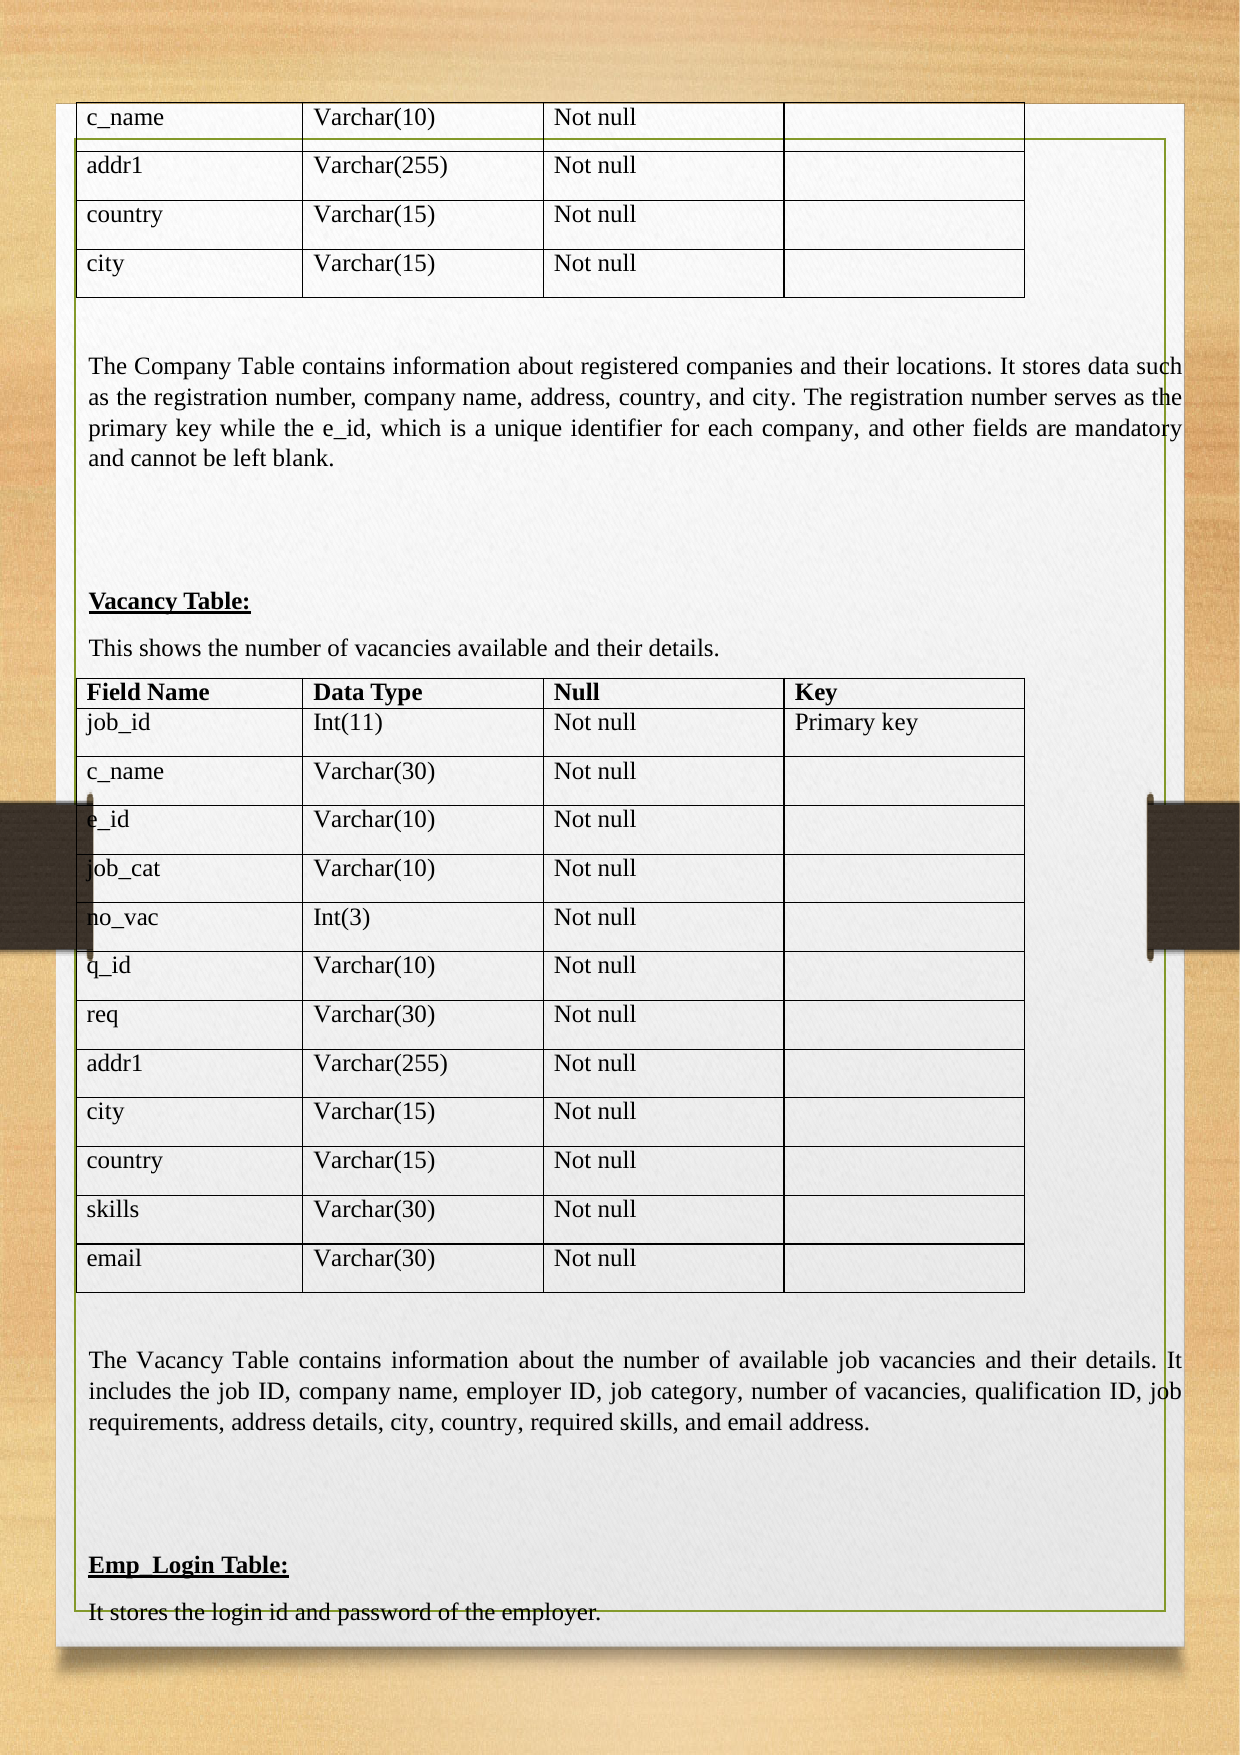

| c\_name | Varchar(10) | Not null |  |
| --- | --- | --- | --- |
| addr1 | Varchar(255) | Not null |  |
| country | Varchar(15) | Not null |  |
| city | Varchar(15) | Not null |  |
The Company Table contains information about registered companies and their locations. It stores data such as the registration number, company name, address, country, and city. The registration number serves as the primary key while the e_id, which is a unique identifier for each company, and other fields are mandatory and cannot be left blank.
Vacancy Table:
This shows the number of vacancies available and their details.
| Field Name | Data Type | Null | Key |
| --- | --- | --- | --- |
| job\_id | Int(11) | Not null | Primary key |
| c\_name | Varchar(30) | Not null |  |
| e\_id | Varchar(10) | Not null |  |
| job\_cat | Varchar(10) | Not null |  |
| no\_vac | Int(3) | Not null |  |
| q\_id | Varchar(10) | Not null |  |
| req | Varchar(30) | Not null |  |
| addr1 | Varchar(255) | Not null |  |
| city | Varchar(15) | Not null |  |
| country | Varchar(15) | Not null |  |
| skills | Varchar(30) | Not null |  |
| email | Varchar(30) | Not null |  |
The Vacancy Table contains information about the number of available job vacancies and their details. It includes the job ID, company name, employer ID, job category, number of vacancies, qualification ID, job requirements, address details, city, country, required skills, and email address.
Emp_Login Table:
It stores the login id and password of the employer.